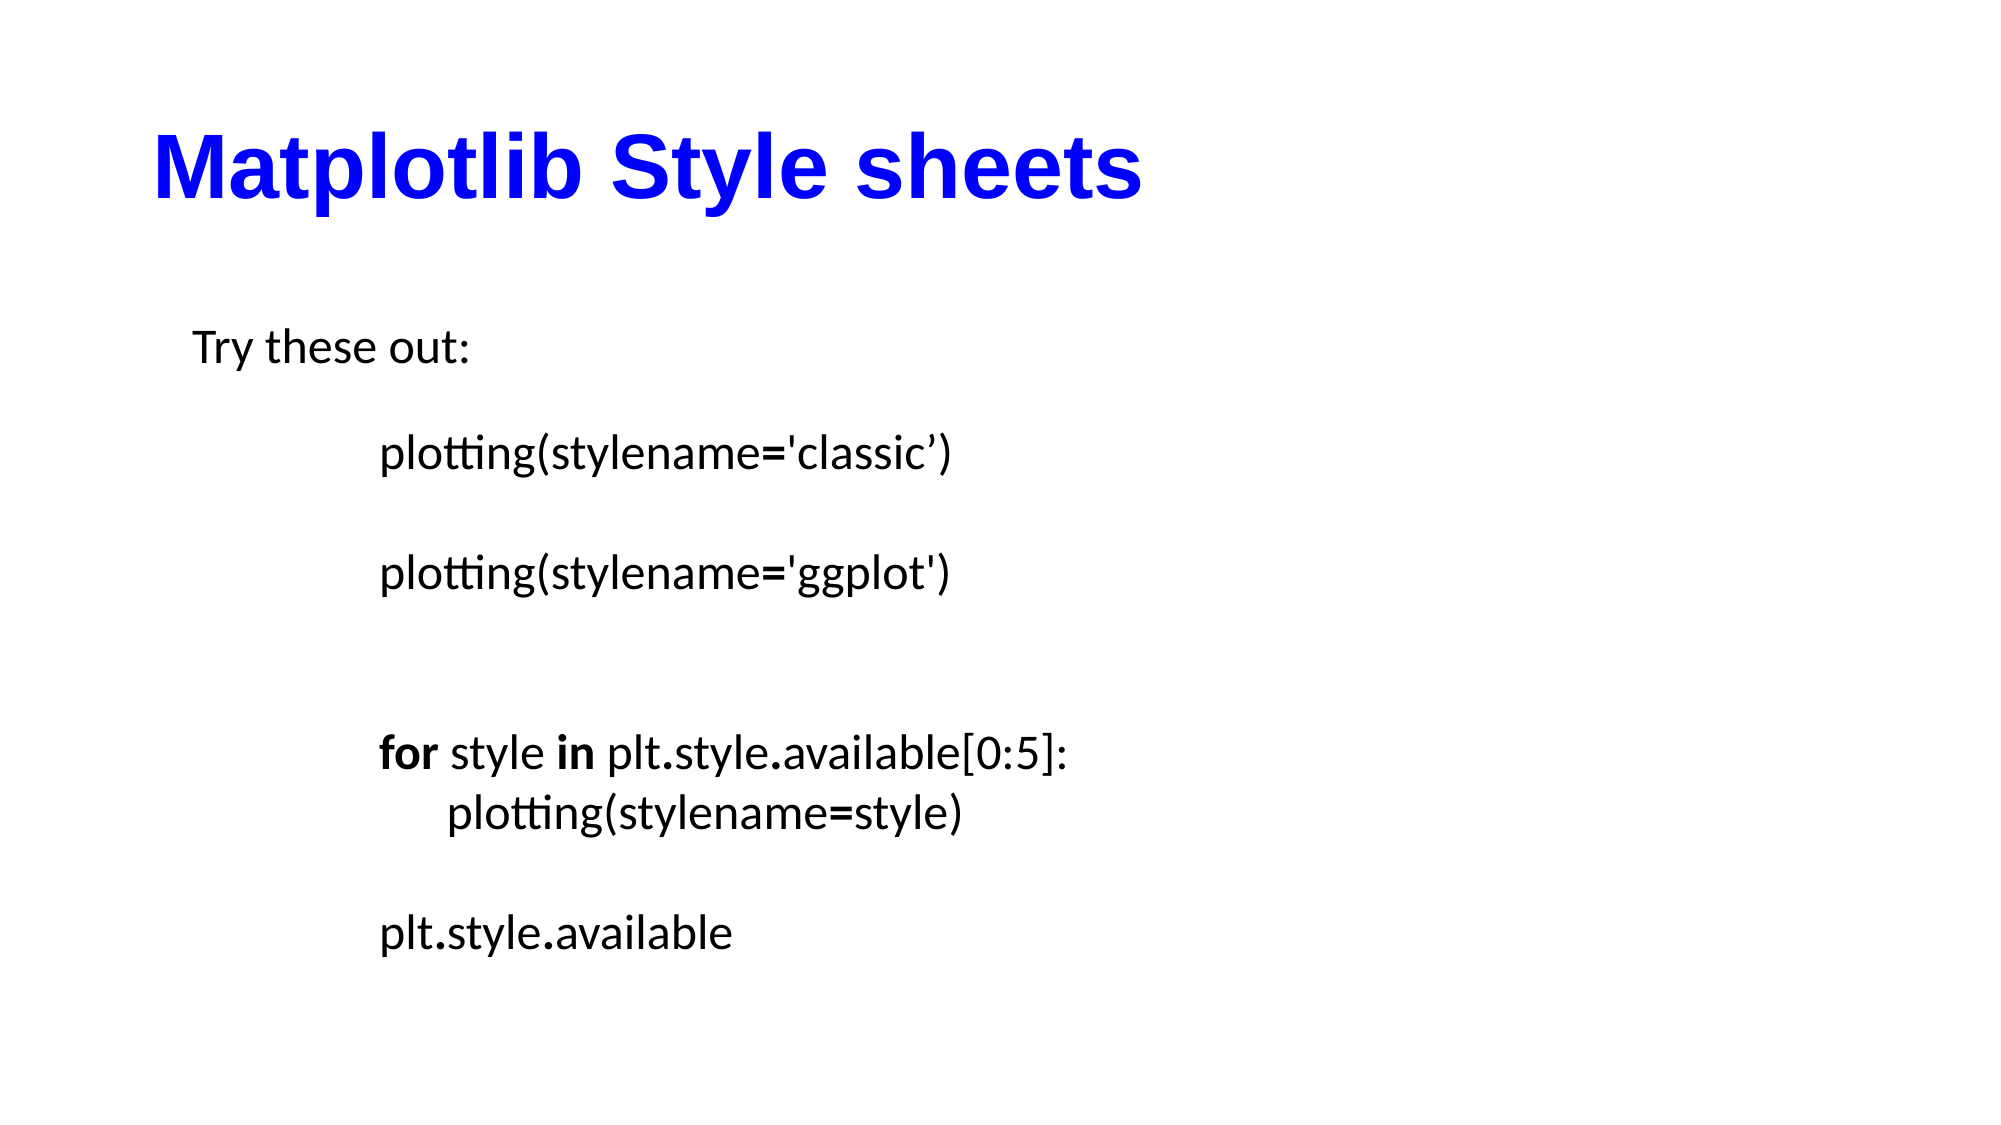

# Matplotlib Style sheets
Try these out:
plotting(stylename='classic’)

plotting(stylename='ggplot')

for style in plt.style.available[0:5]:
      plotting(stylename=style)

plt.style.available